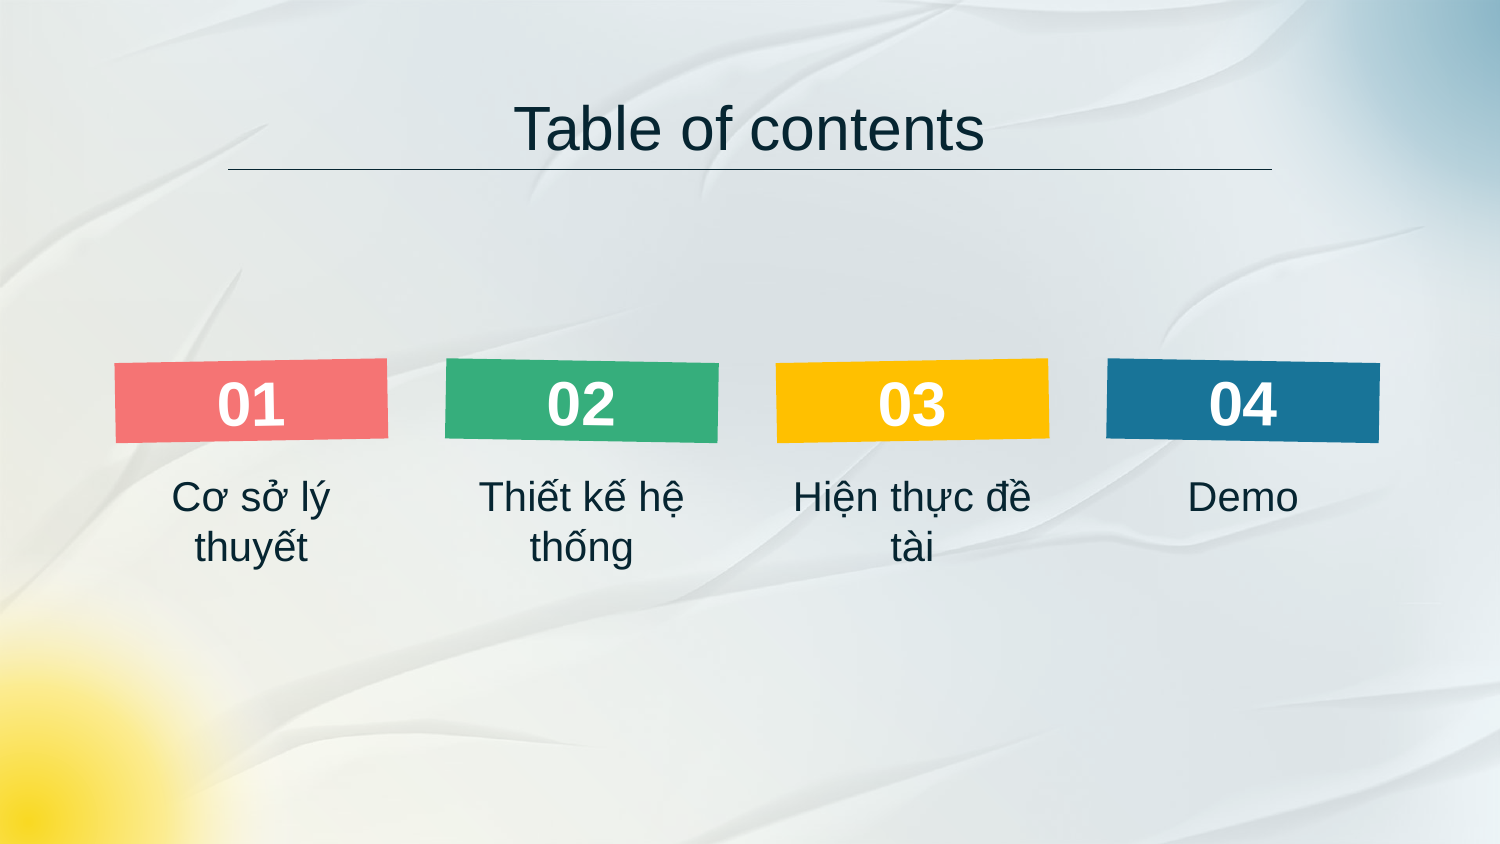

# Table of contents
01
02
03
04
Cơ sở lý thuyết
Thiết kế hệ thống
Hiện thực đề tài
Demo